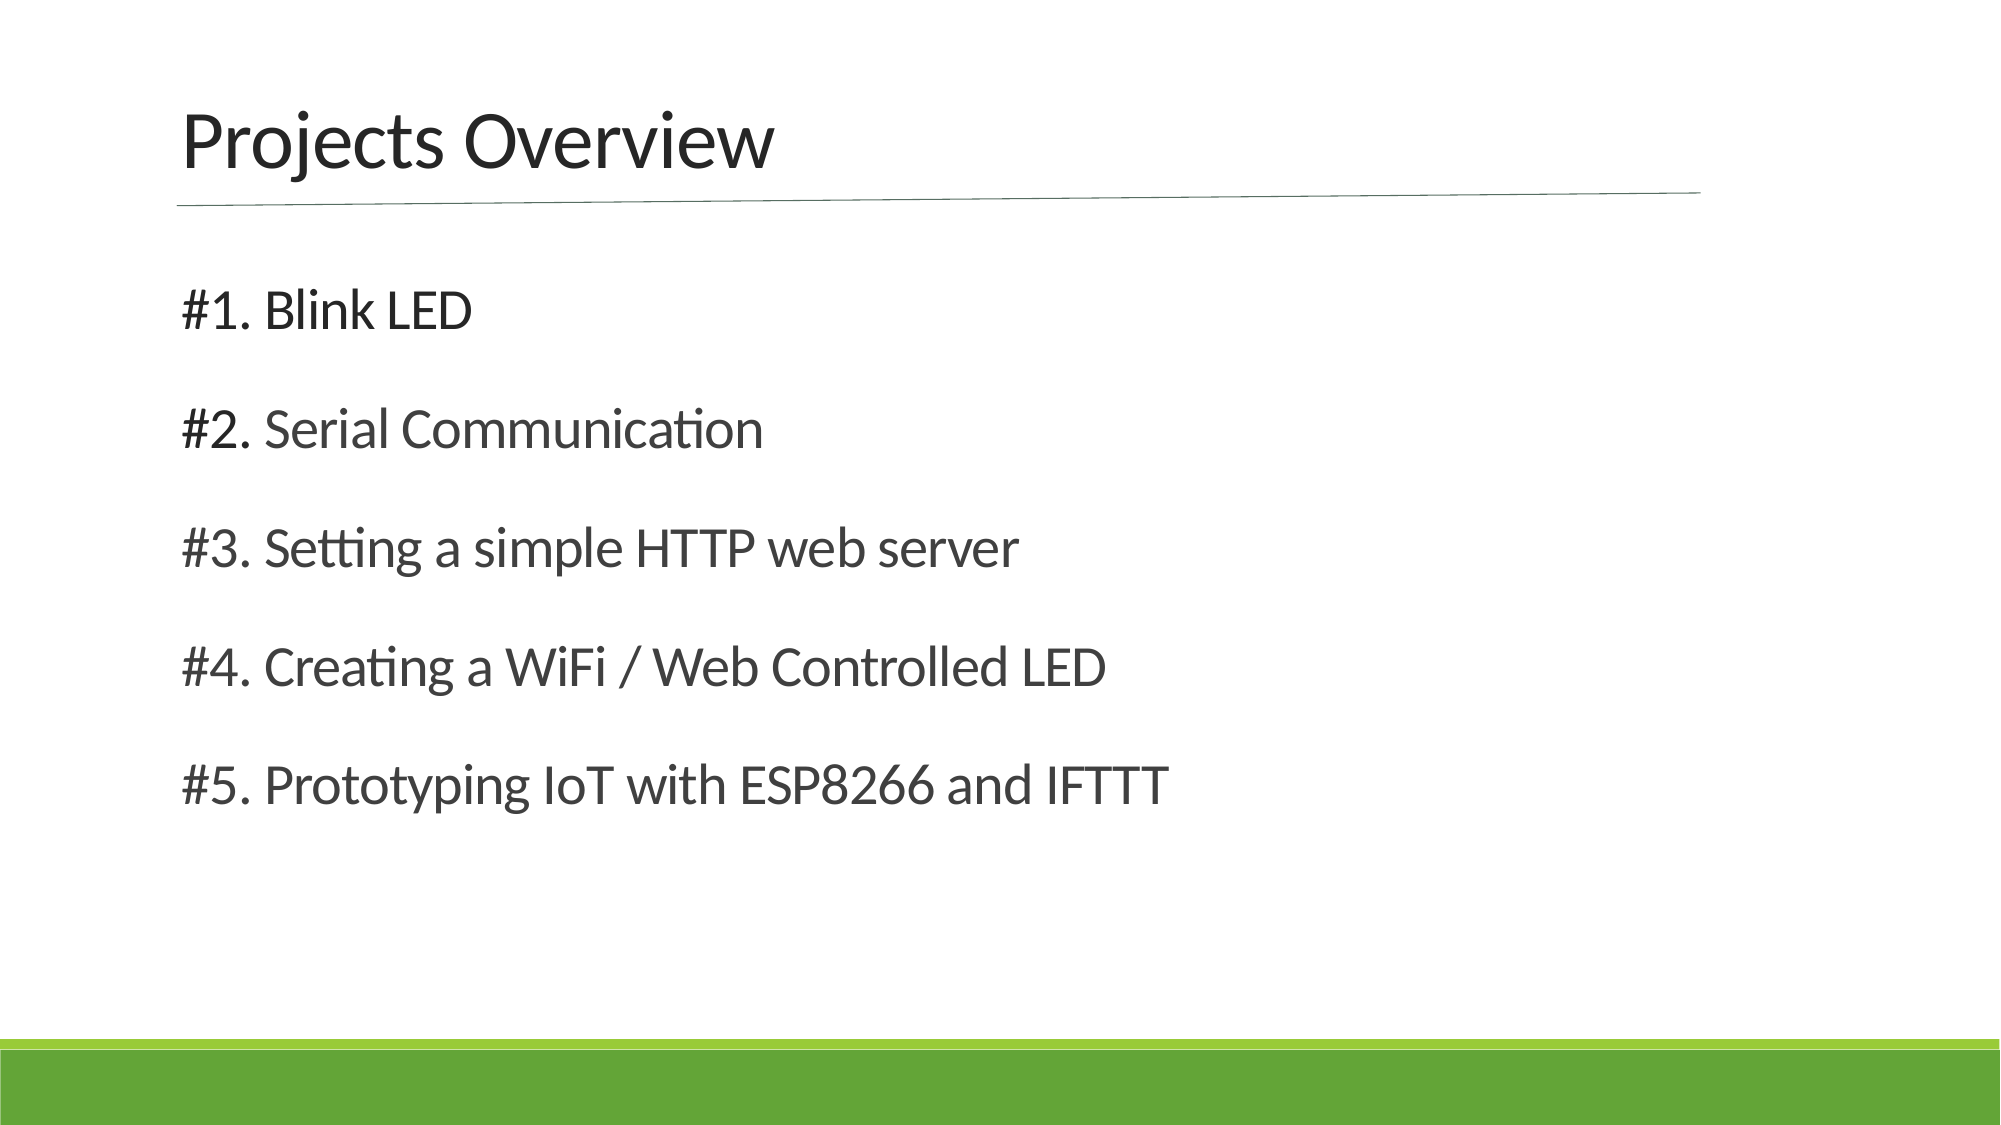

Projects Overview

#1. Blink LED

#2. Serial Communication

#3. Setting a simple HTTP web server

#4. Creating a WiFi / Web Controlled LED

#5. Prototyping IoT with ESP8266 and IFTTT